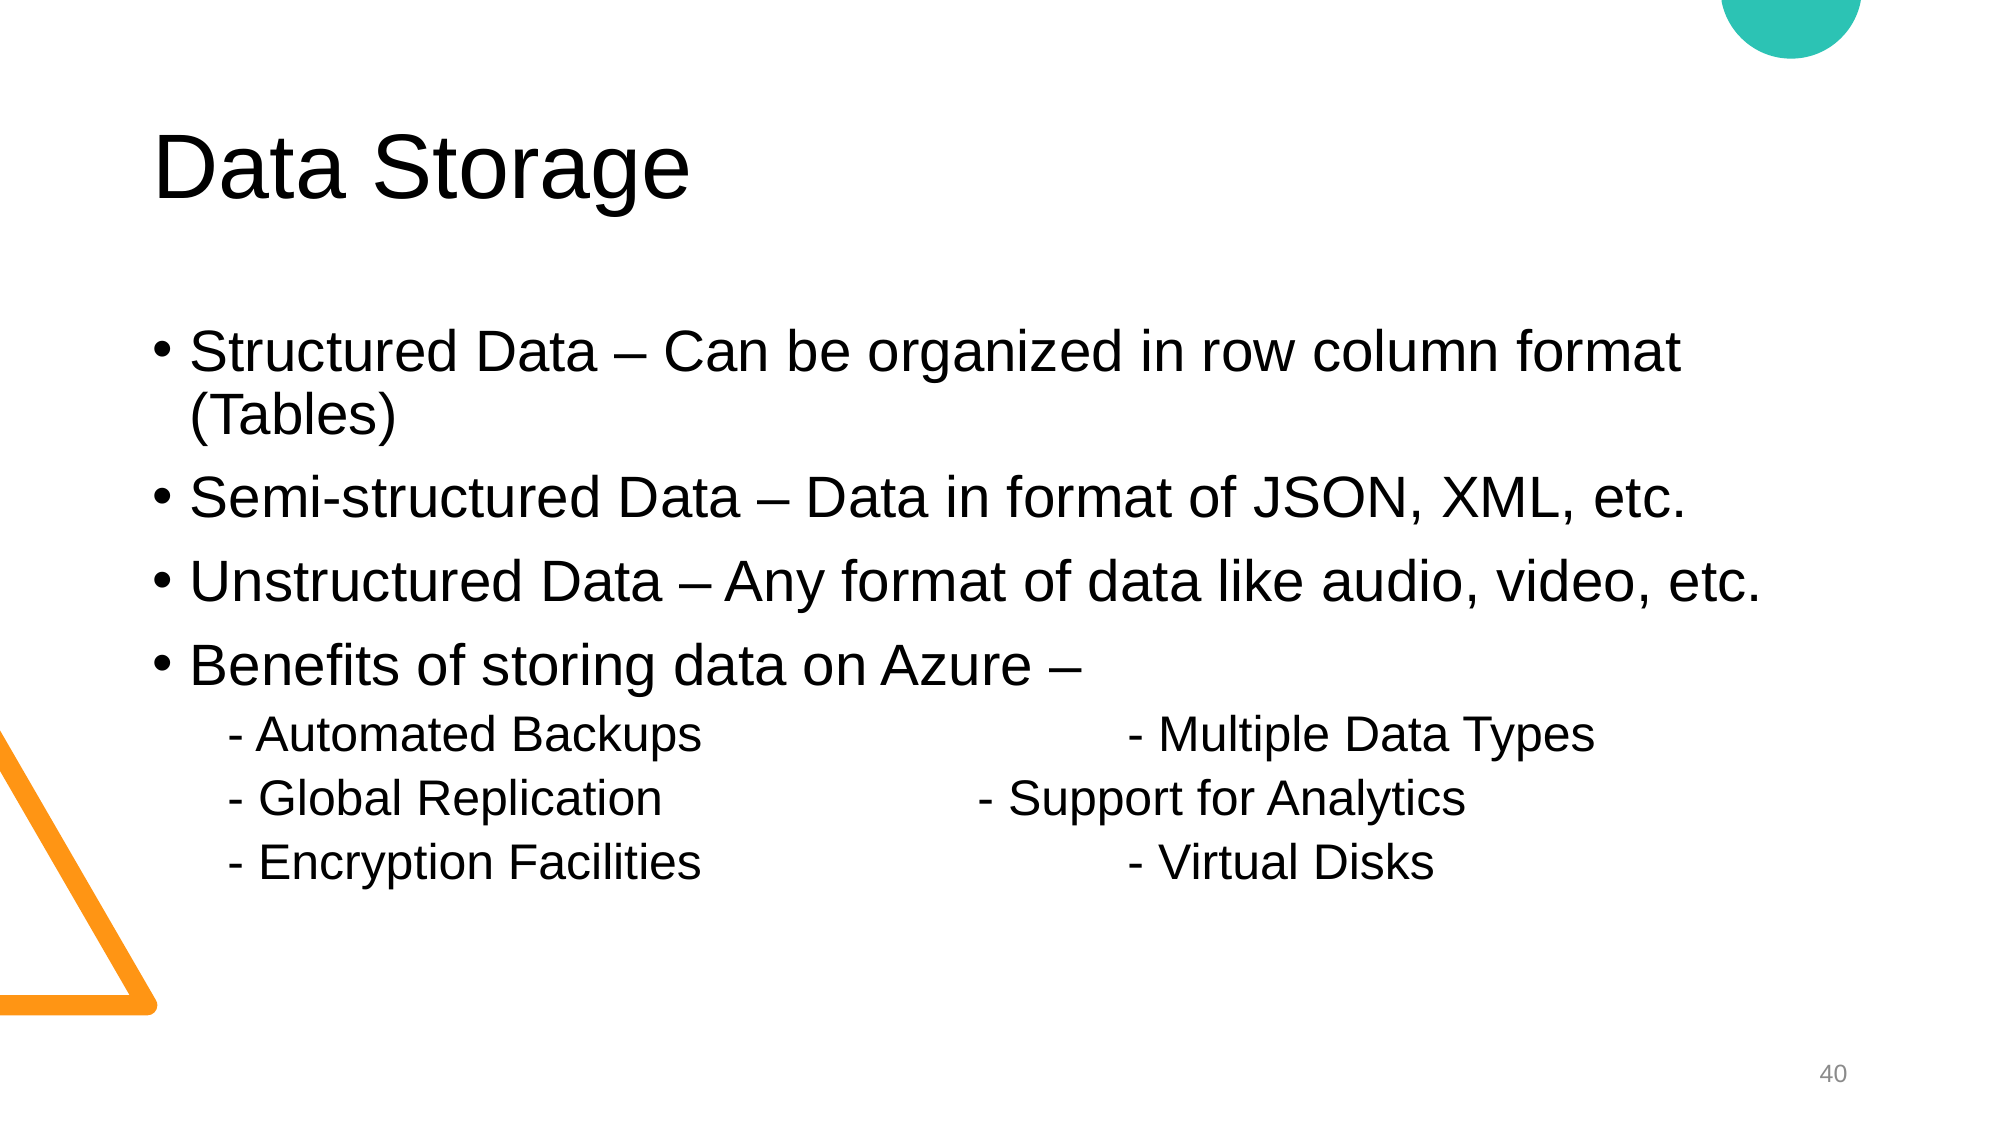

# Data Storage
Structured Data – Can be organized in row column format (Tables)
Semi-structured Data – Data in format of JSON, XML, etc.
Unstructured Data – Any format of data like audio, video, etc.
Benefits of storing data on Azure –
- Automated Backups			- Multiple Data Types
- Global Replication			- Support for Analytics
- Encryption Facilities			- Virtual Disks
40